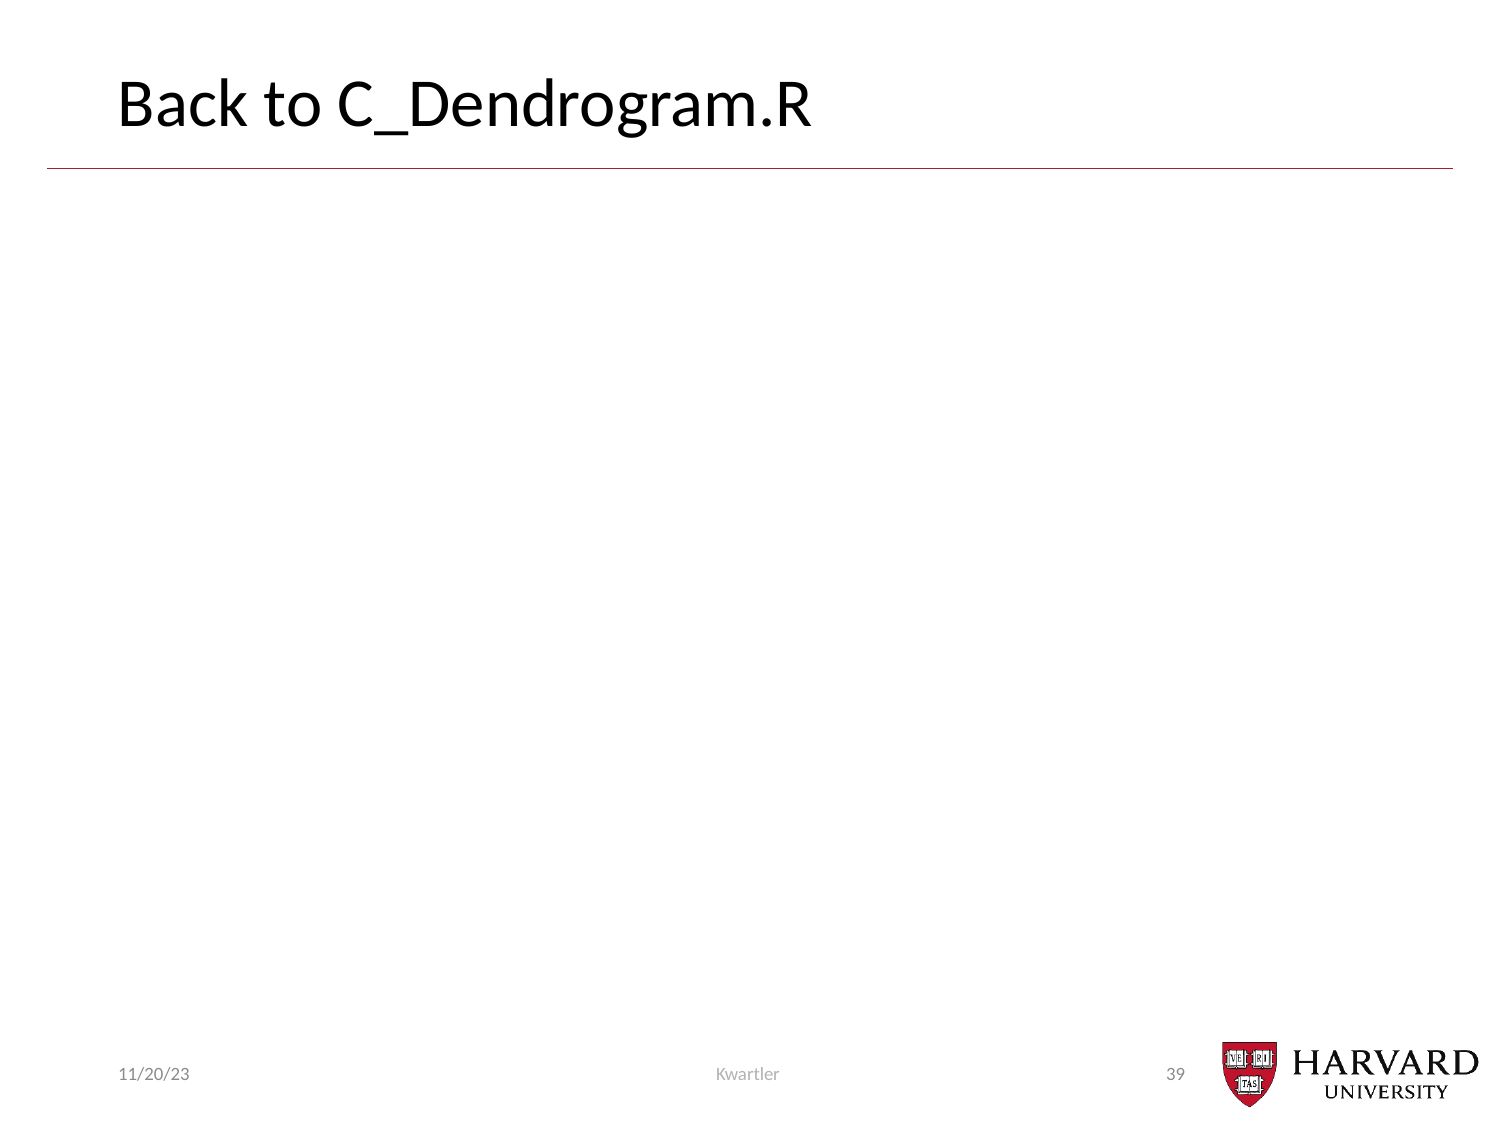

# Back to C_Dendrogram.R
11/20/23
Kwartler
39